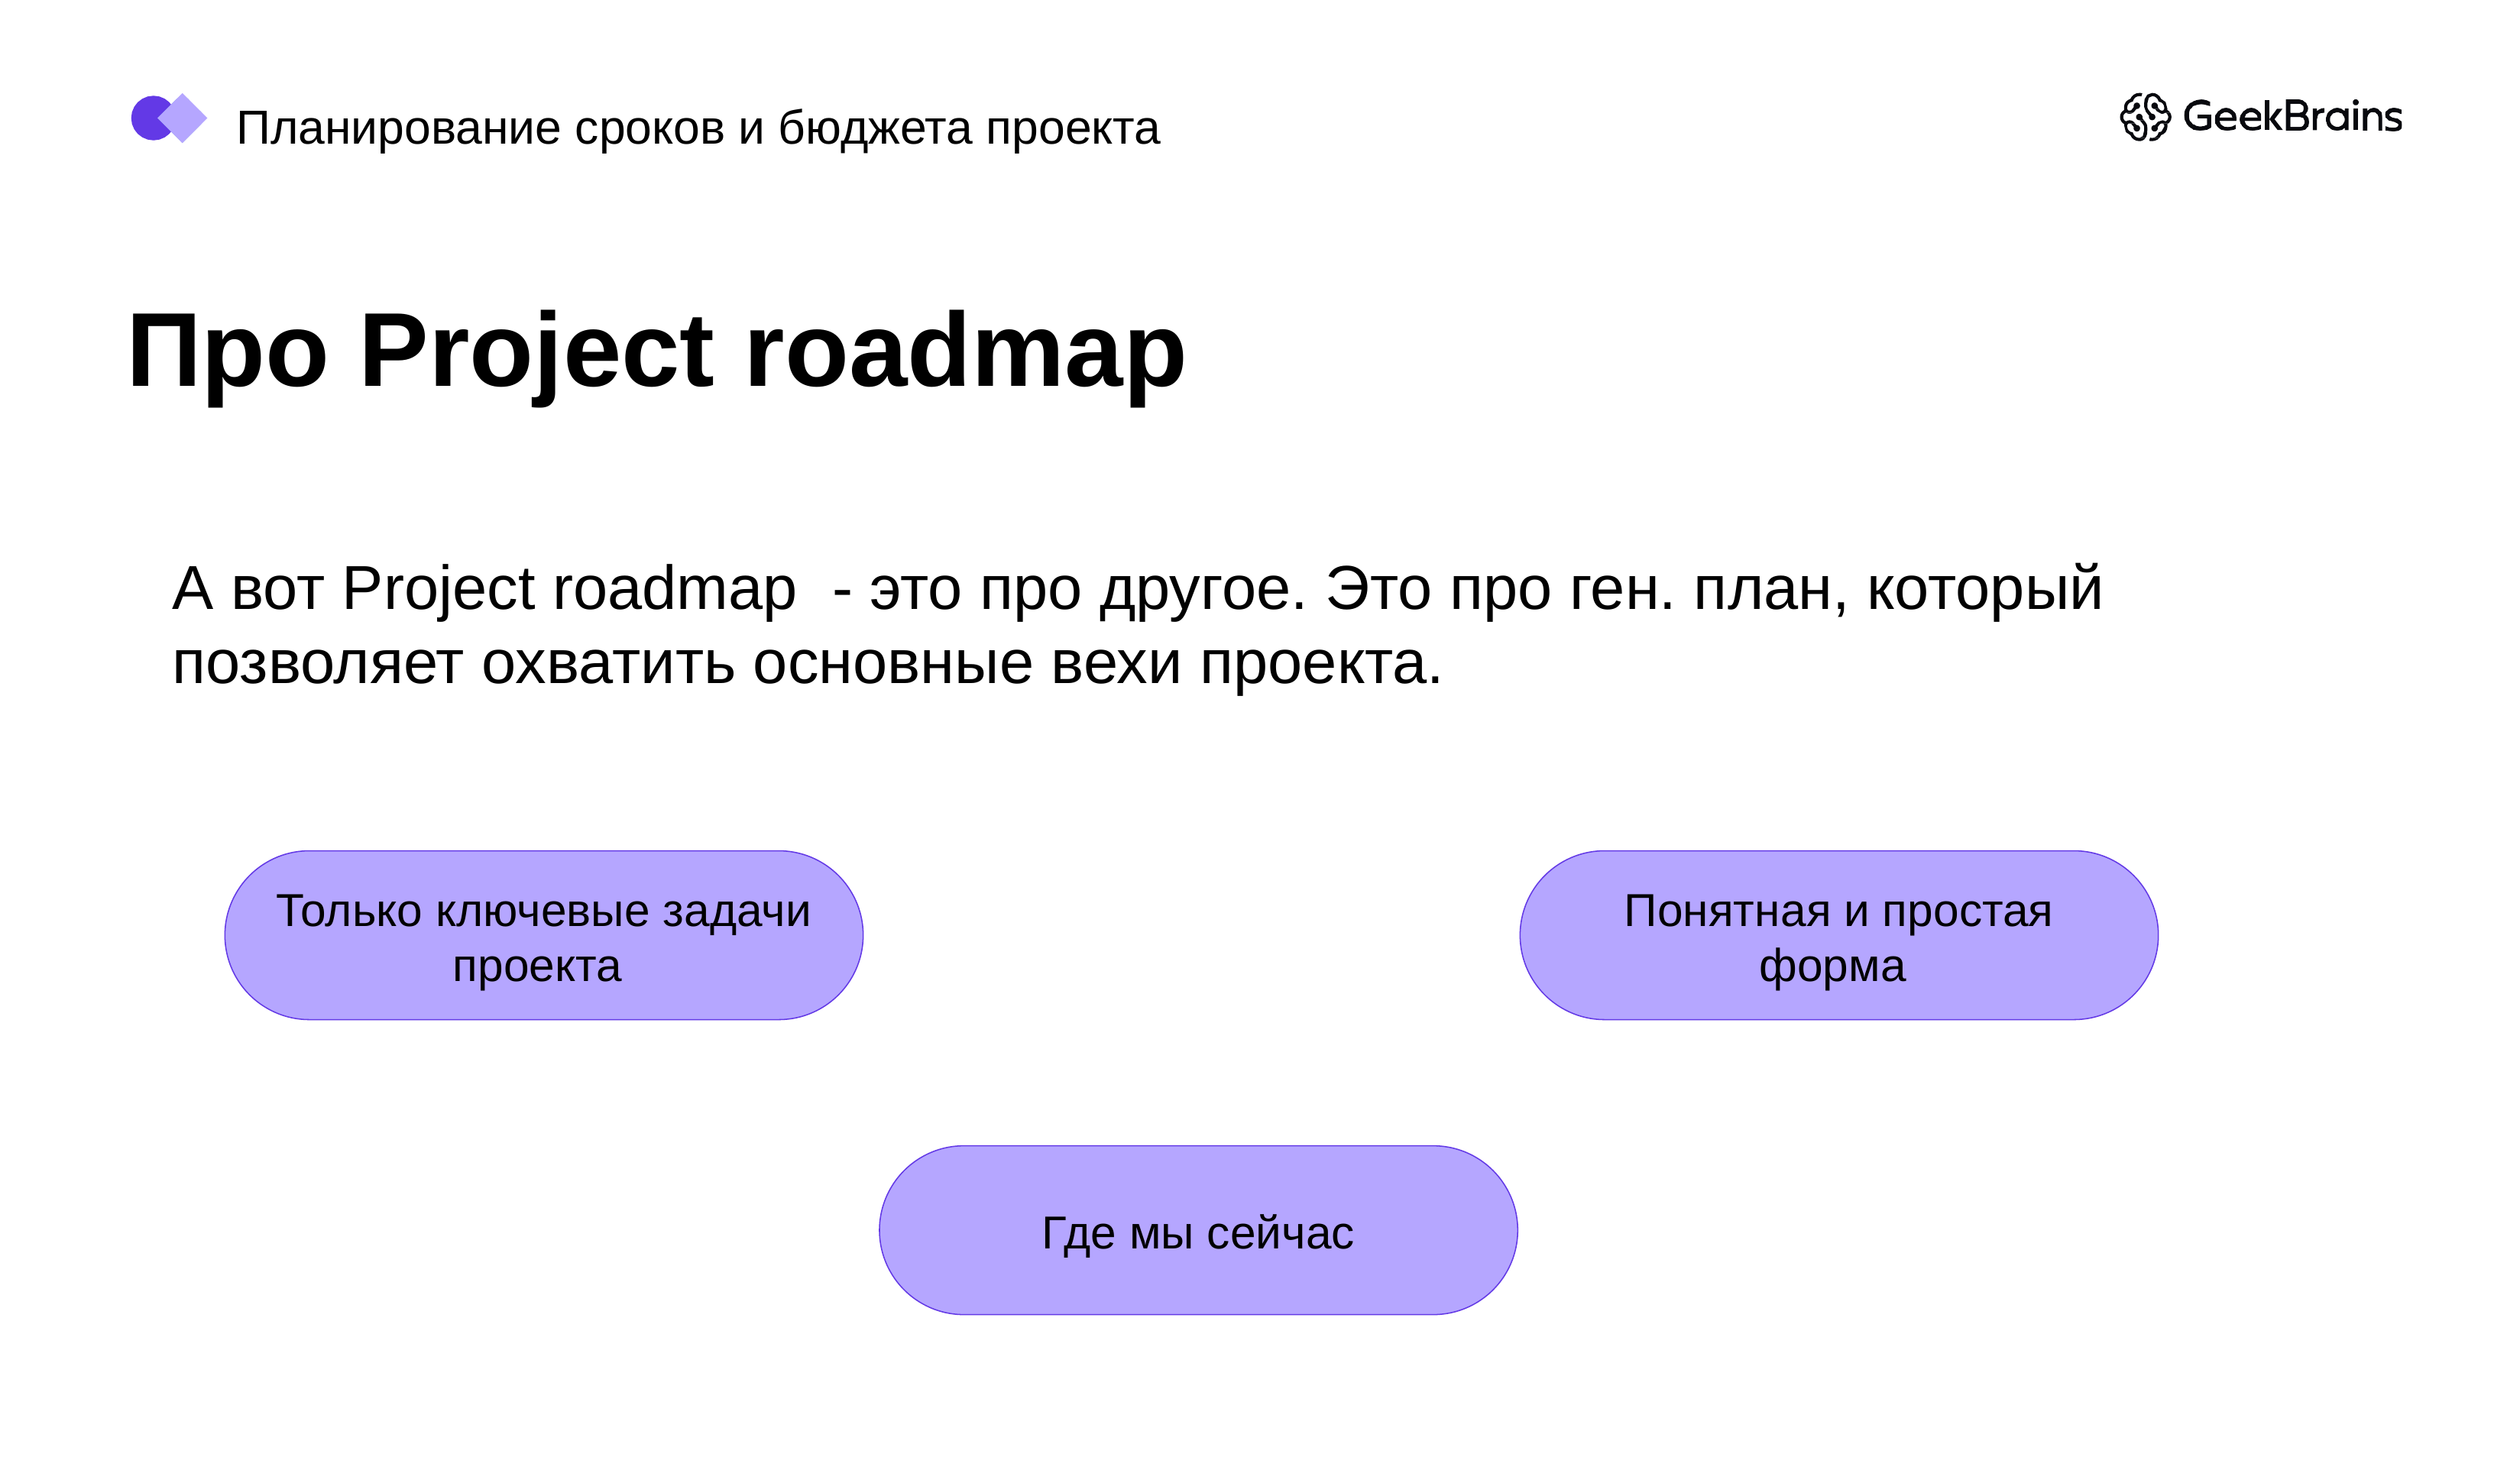

Планирование сроков и бюджета проекта

# Про Project roadmap
А вот Project roadmap  - это про другое. Это про ген. план, который позволяет охватить основные вехи проекта.

Только ключевые задачи проекта
Понятная и простая форма
Где мы сейчас